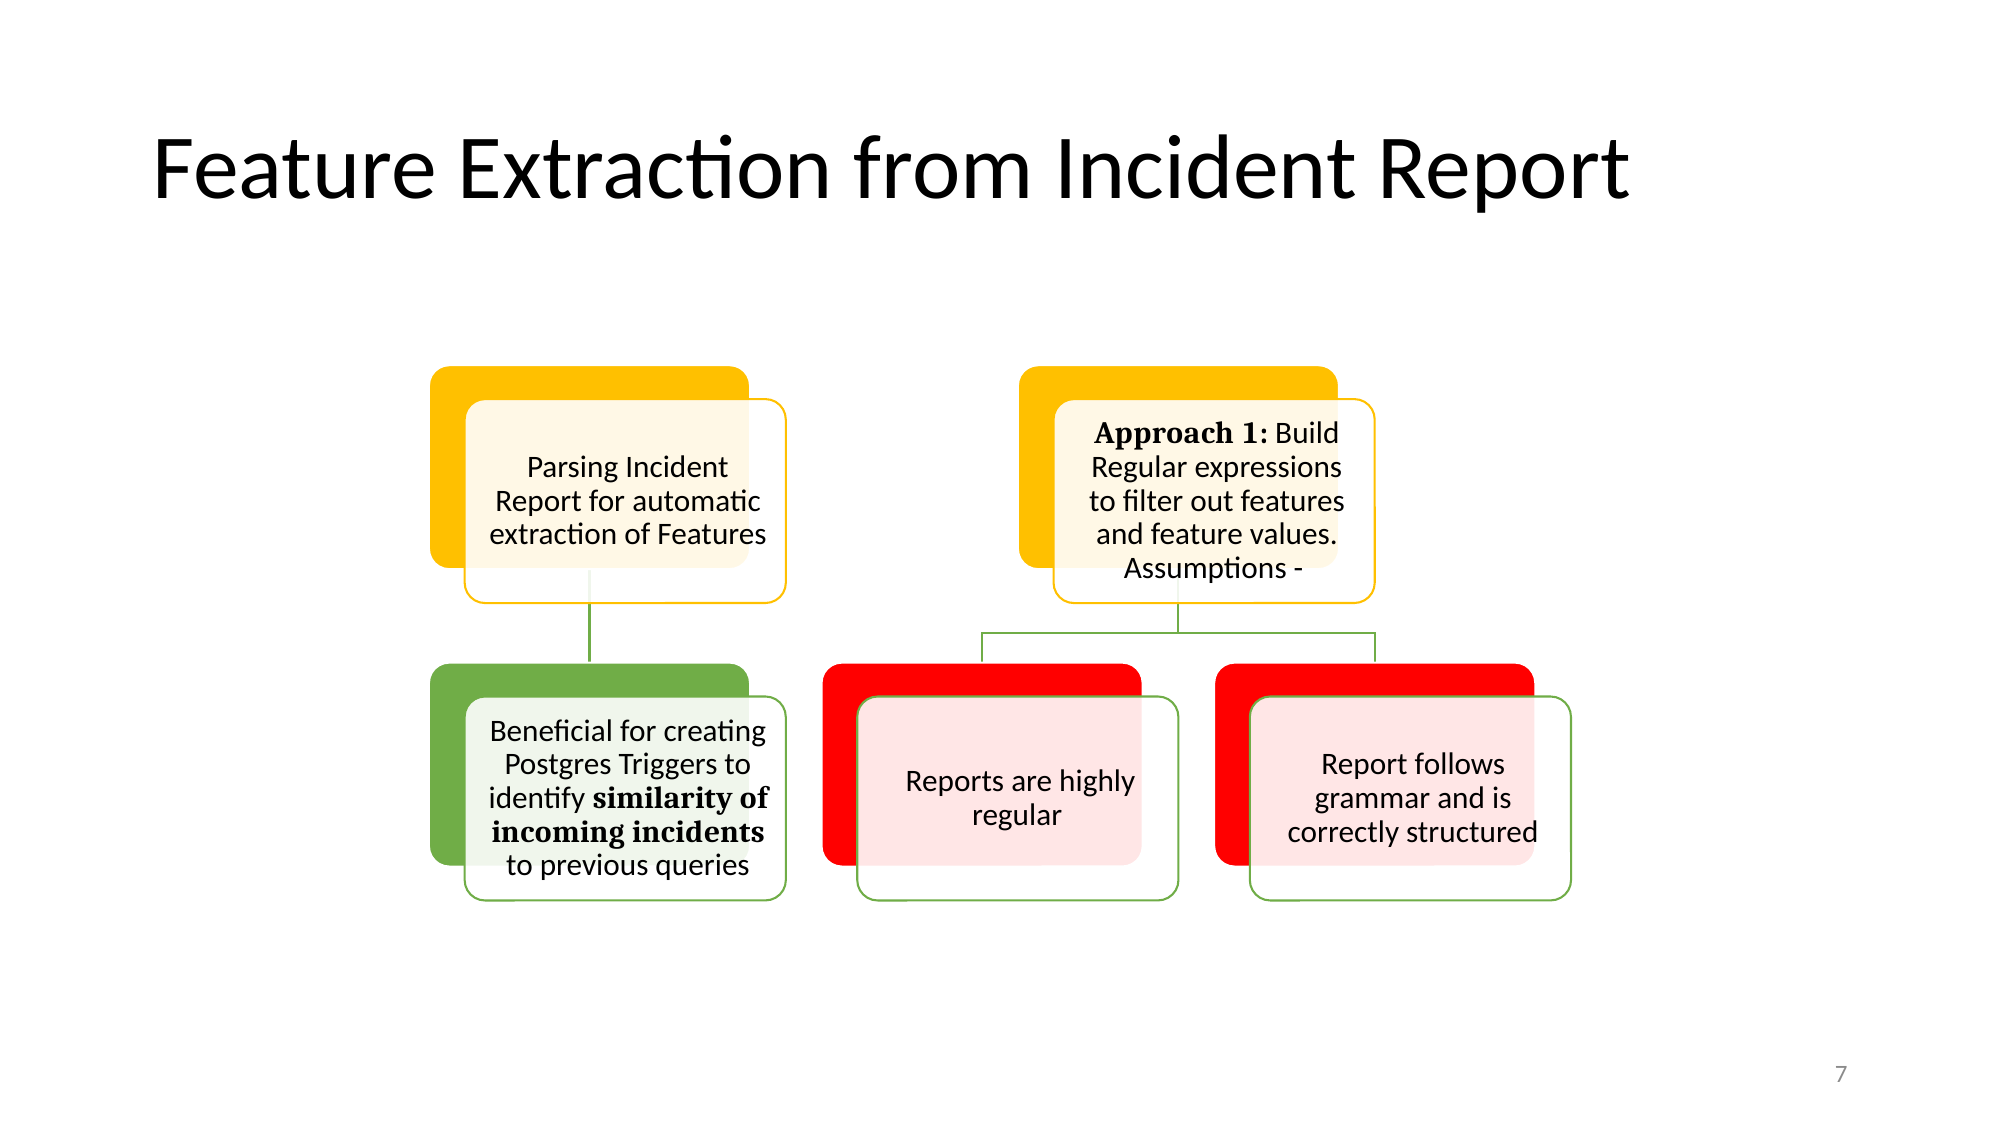

# Feature Extraction from Incident Report
Parsing Incident Report for automatic extraction of Features
Beneficial for creating Postgres Triggers to identify similarity of incoming incidents to previous queries
Approach 1: Build Regular expressions to filter out features and feature values. Assumptions -
Reports are highly regular
Report follows grammar and is correctly structured
7